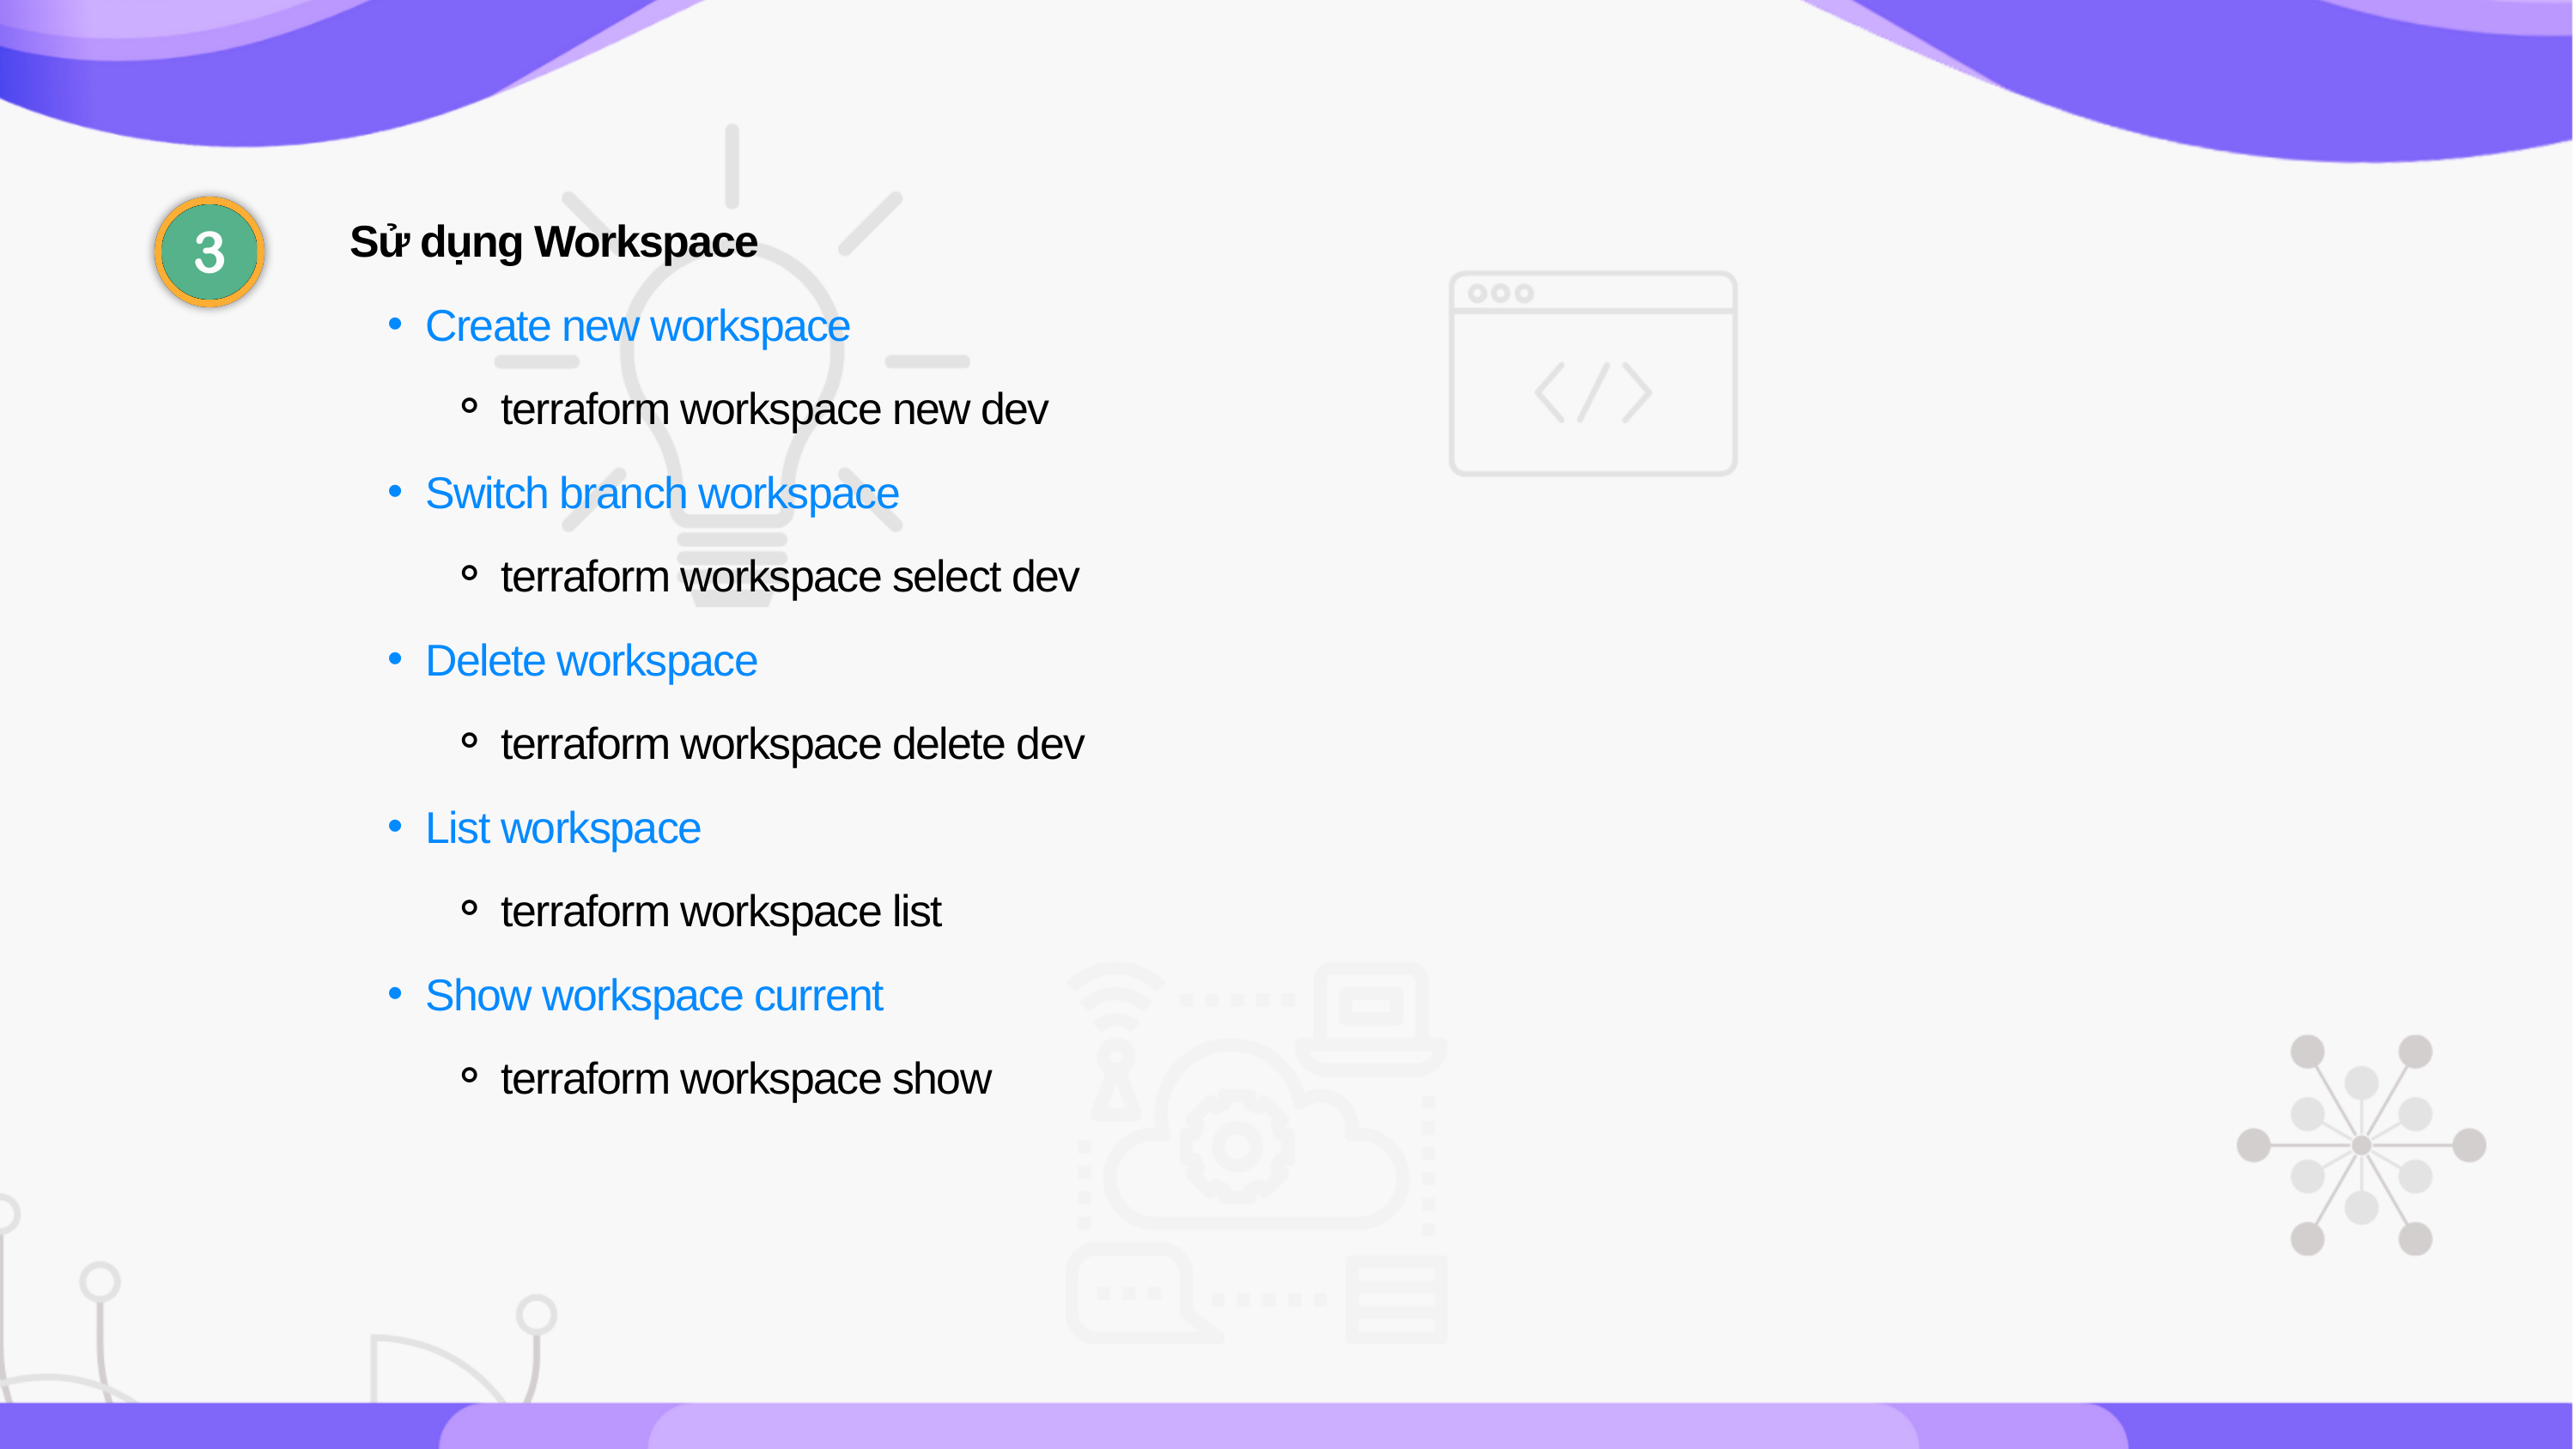

Sử dụng Workspace
Create new workspace
terraform workspace new dev
Switch branch workspace
terraform workspace select dev
Delete workspace
terraform workspace delete dev
List workspace
terraform workspace list
Show workspace current
terraform workspace show